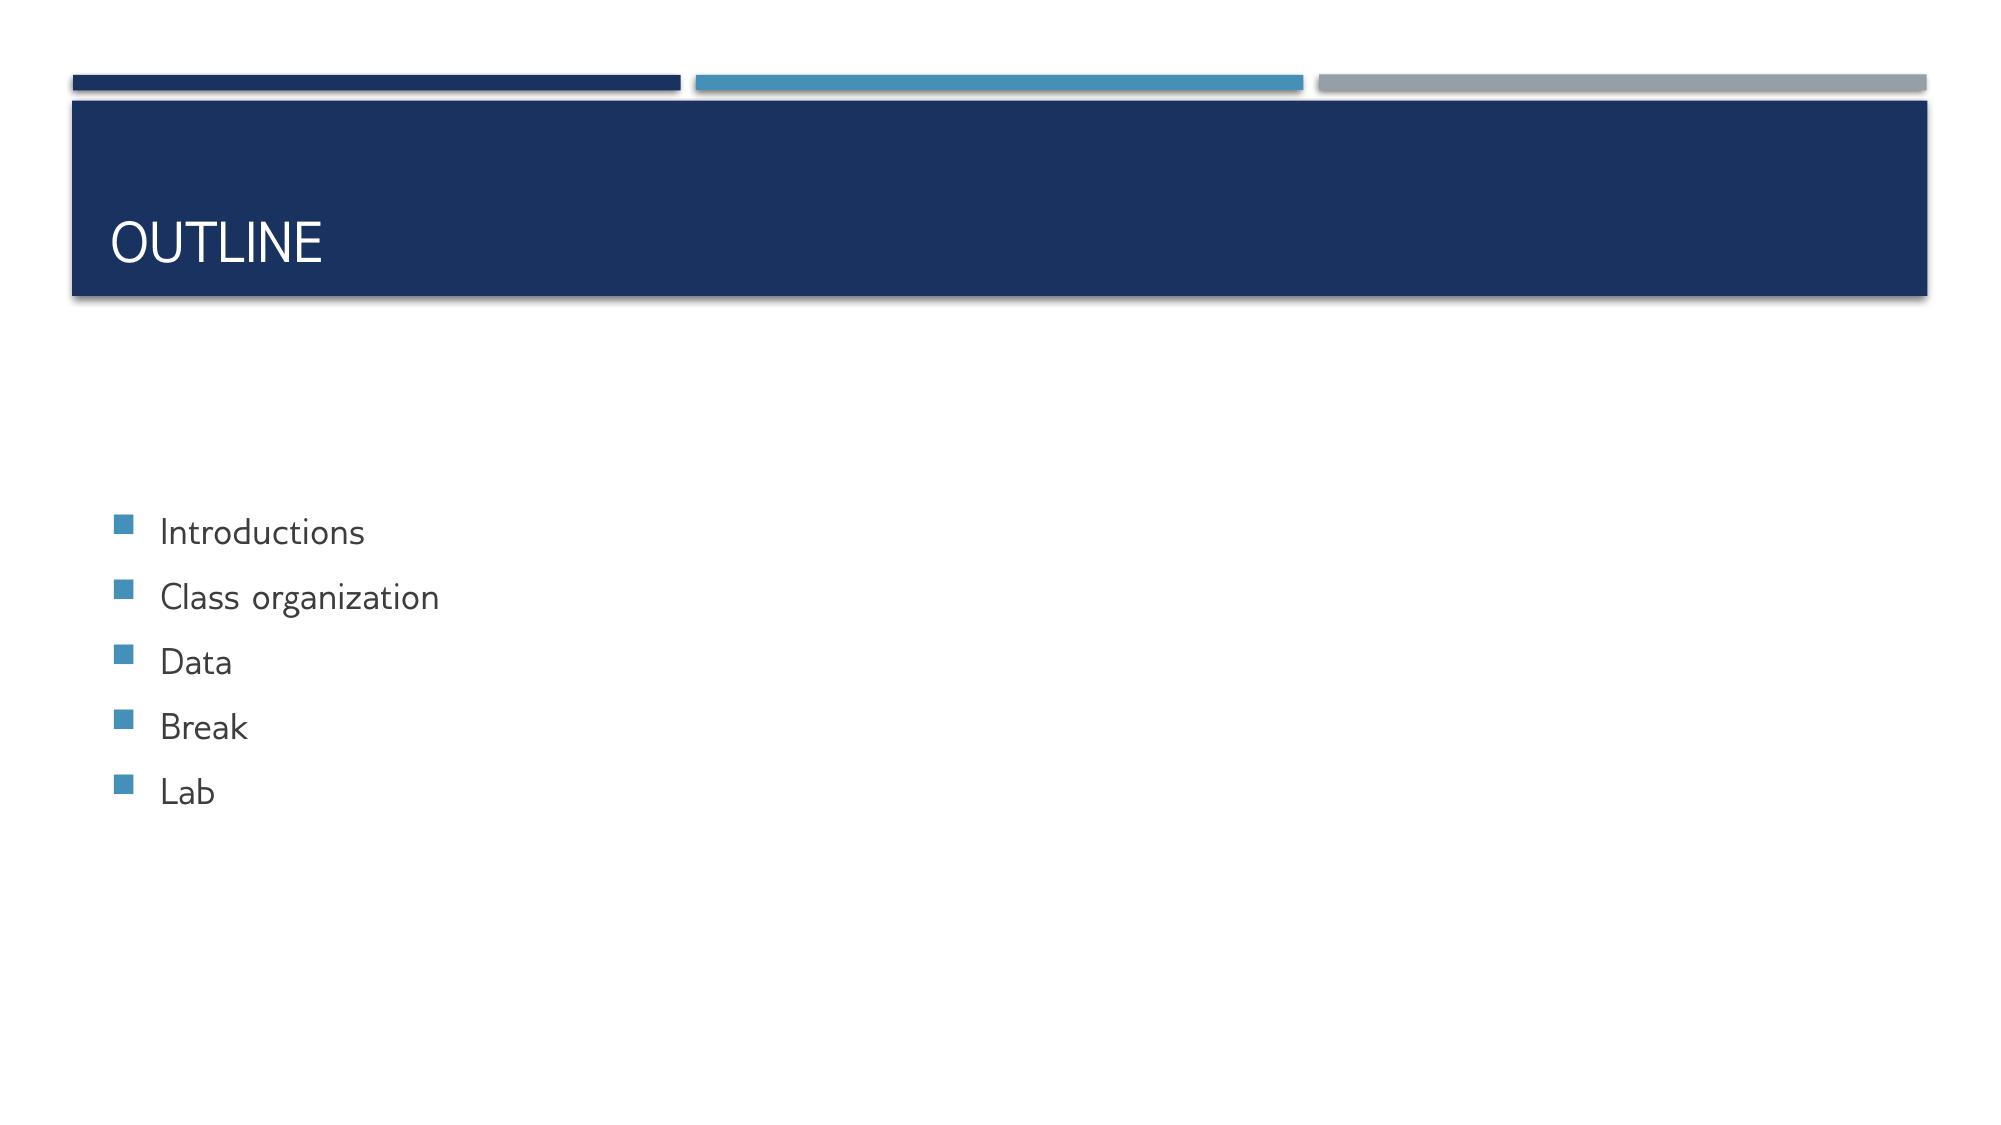

# Outline
Introductions
Class organization
Data
Break
Lab